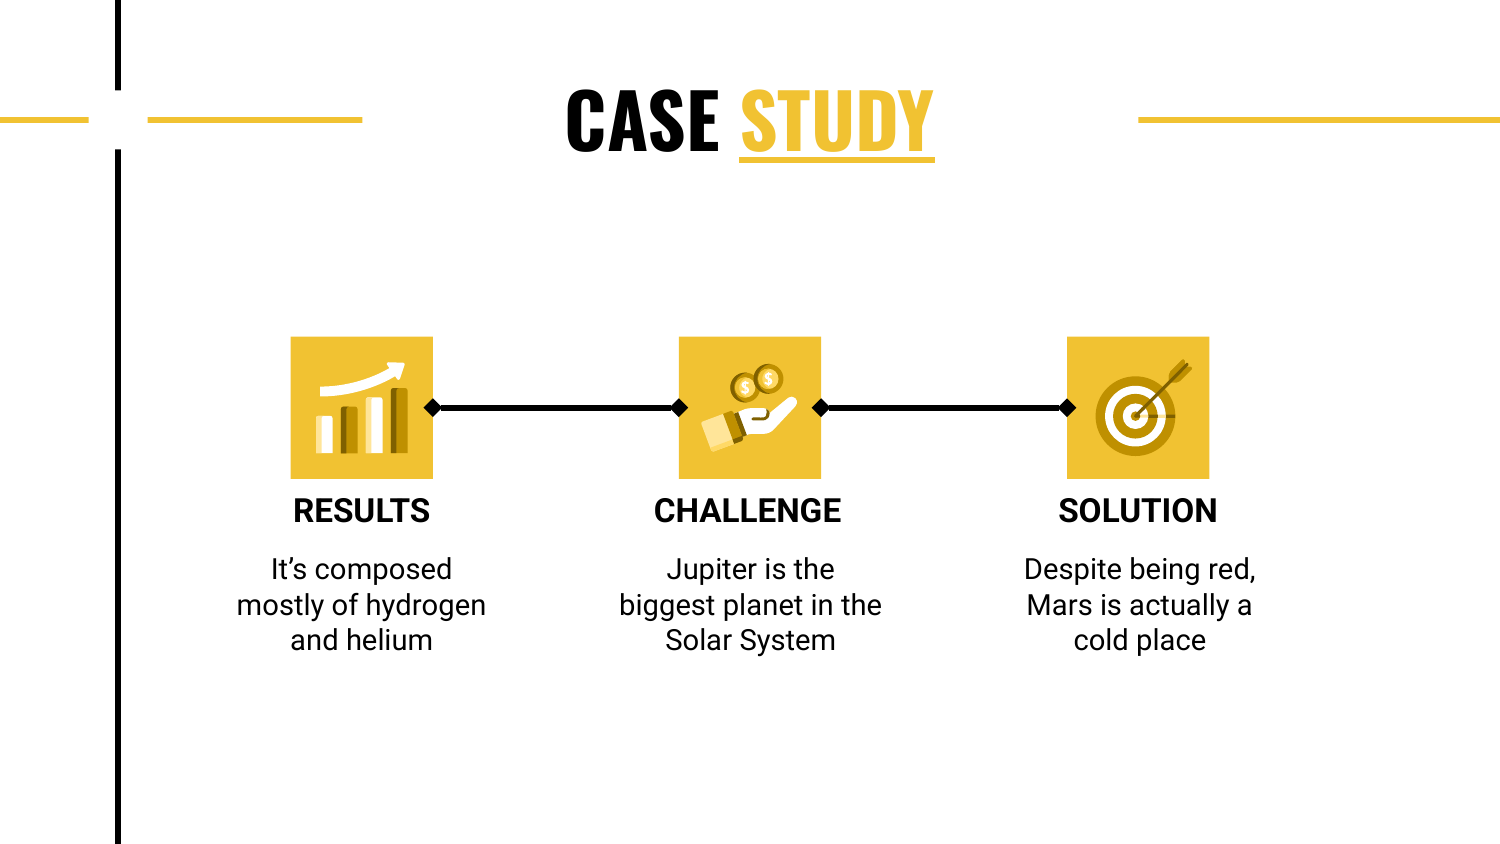

# CASE STUDY

RESULTS
CHALLENGE
SOLUTION
It’s composed mostly of hydrogen and helium

Jupiter is the biggest planet in the Solar System

Despite being red, Mars is actually a cold place